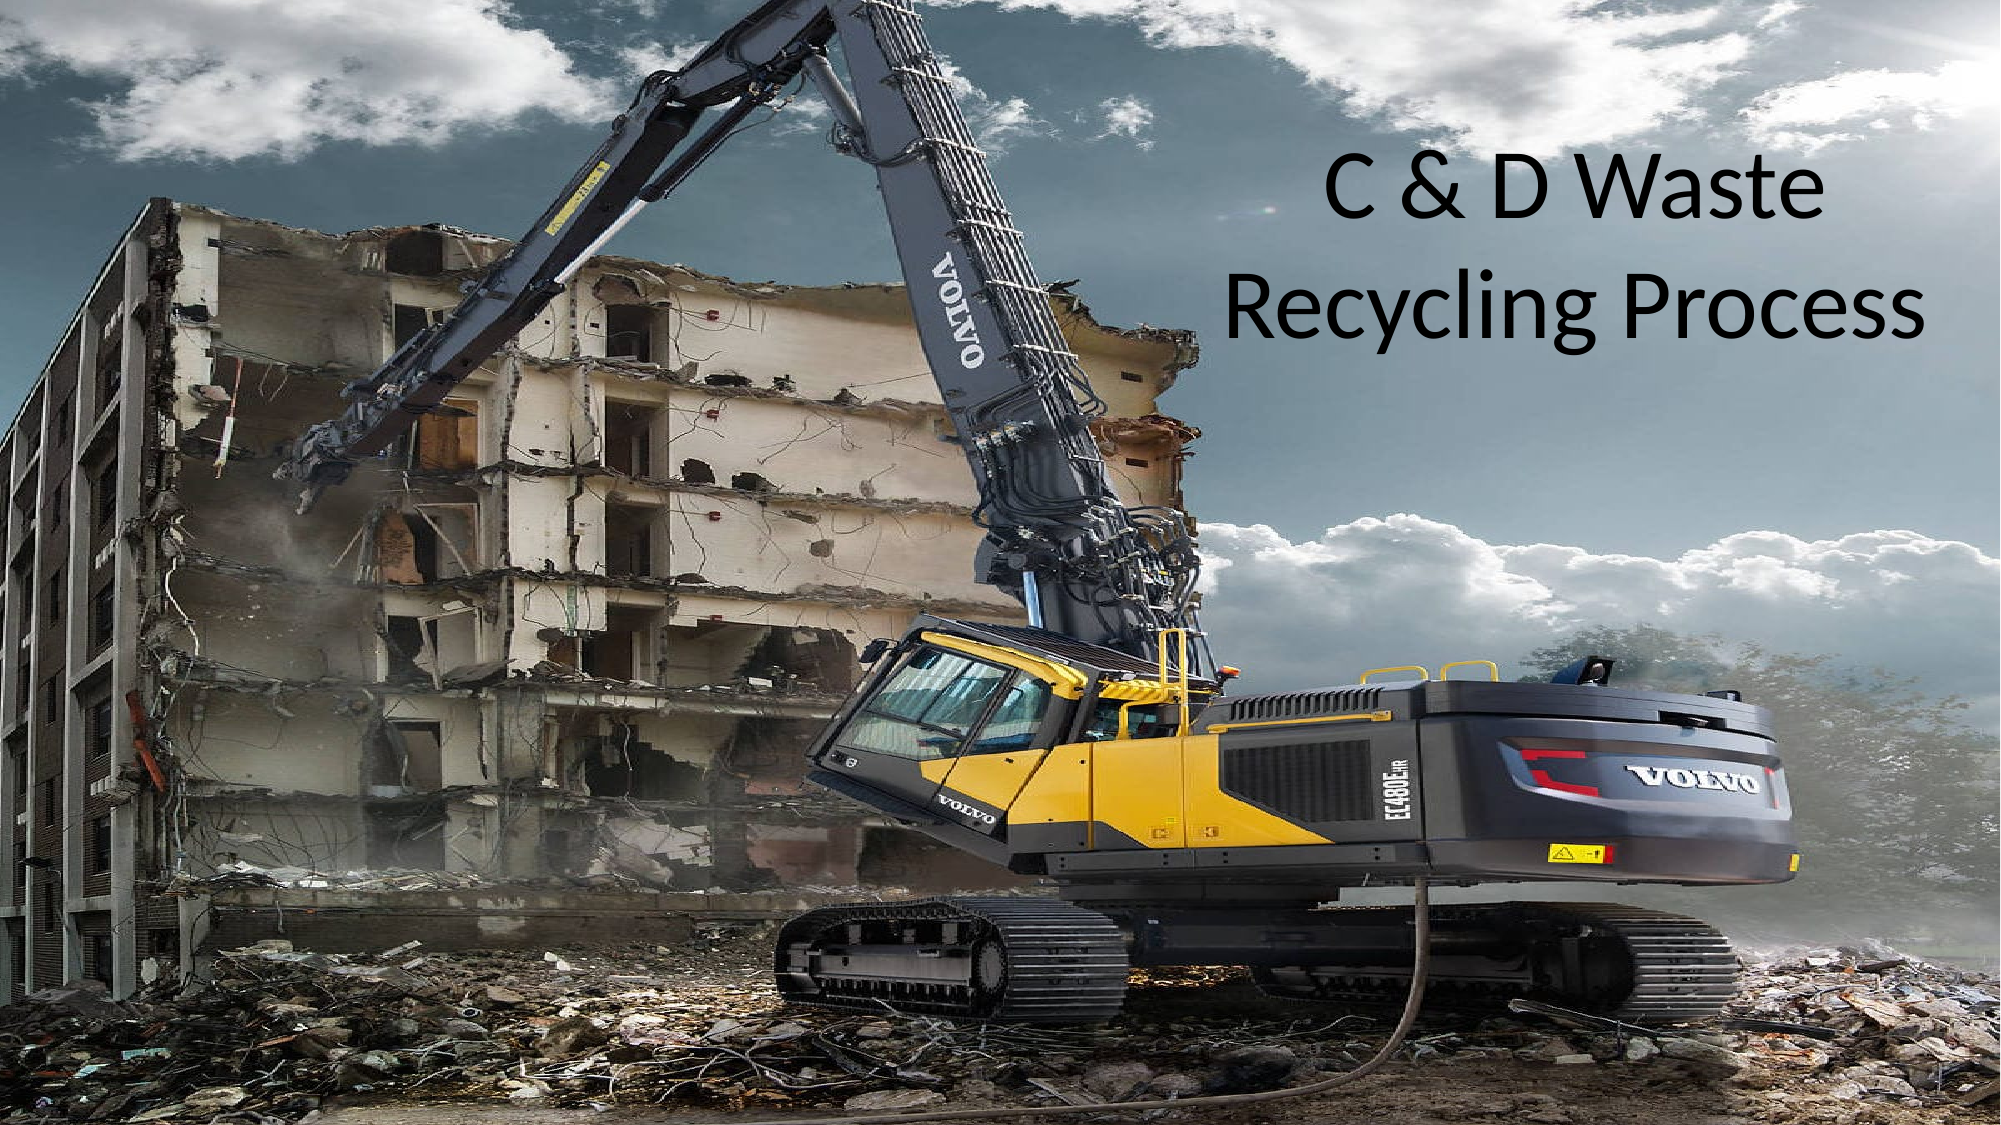

# C & D Waste Recycling Process